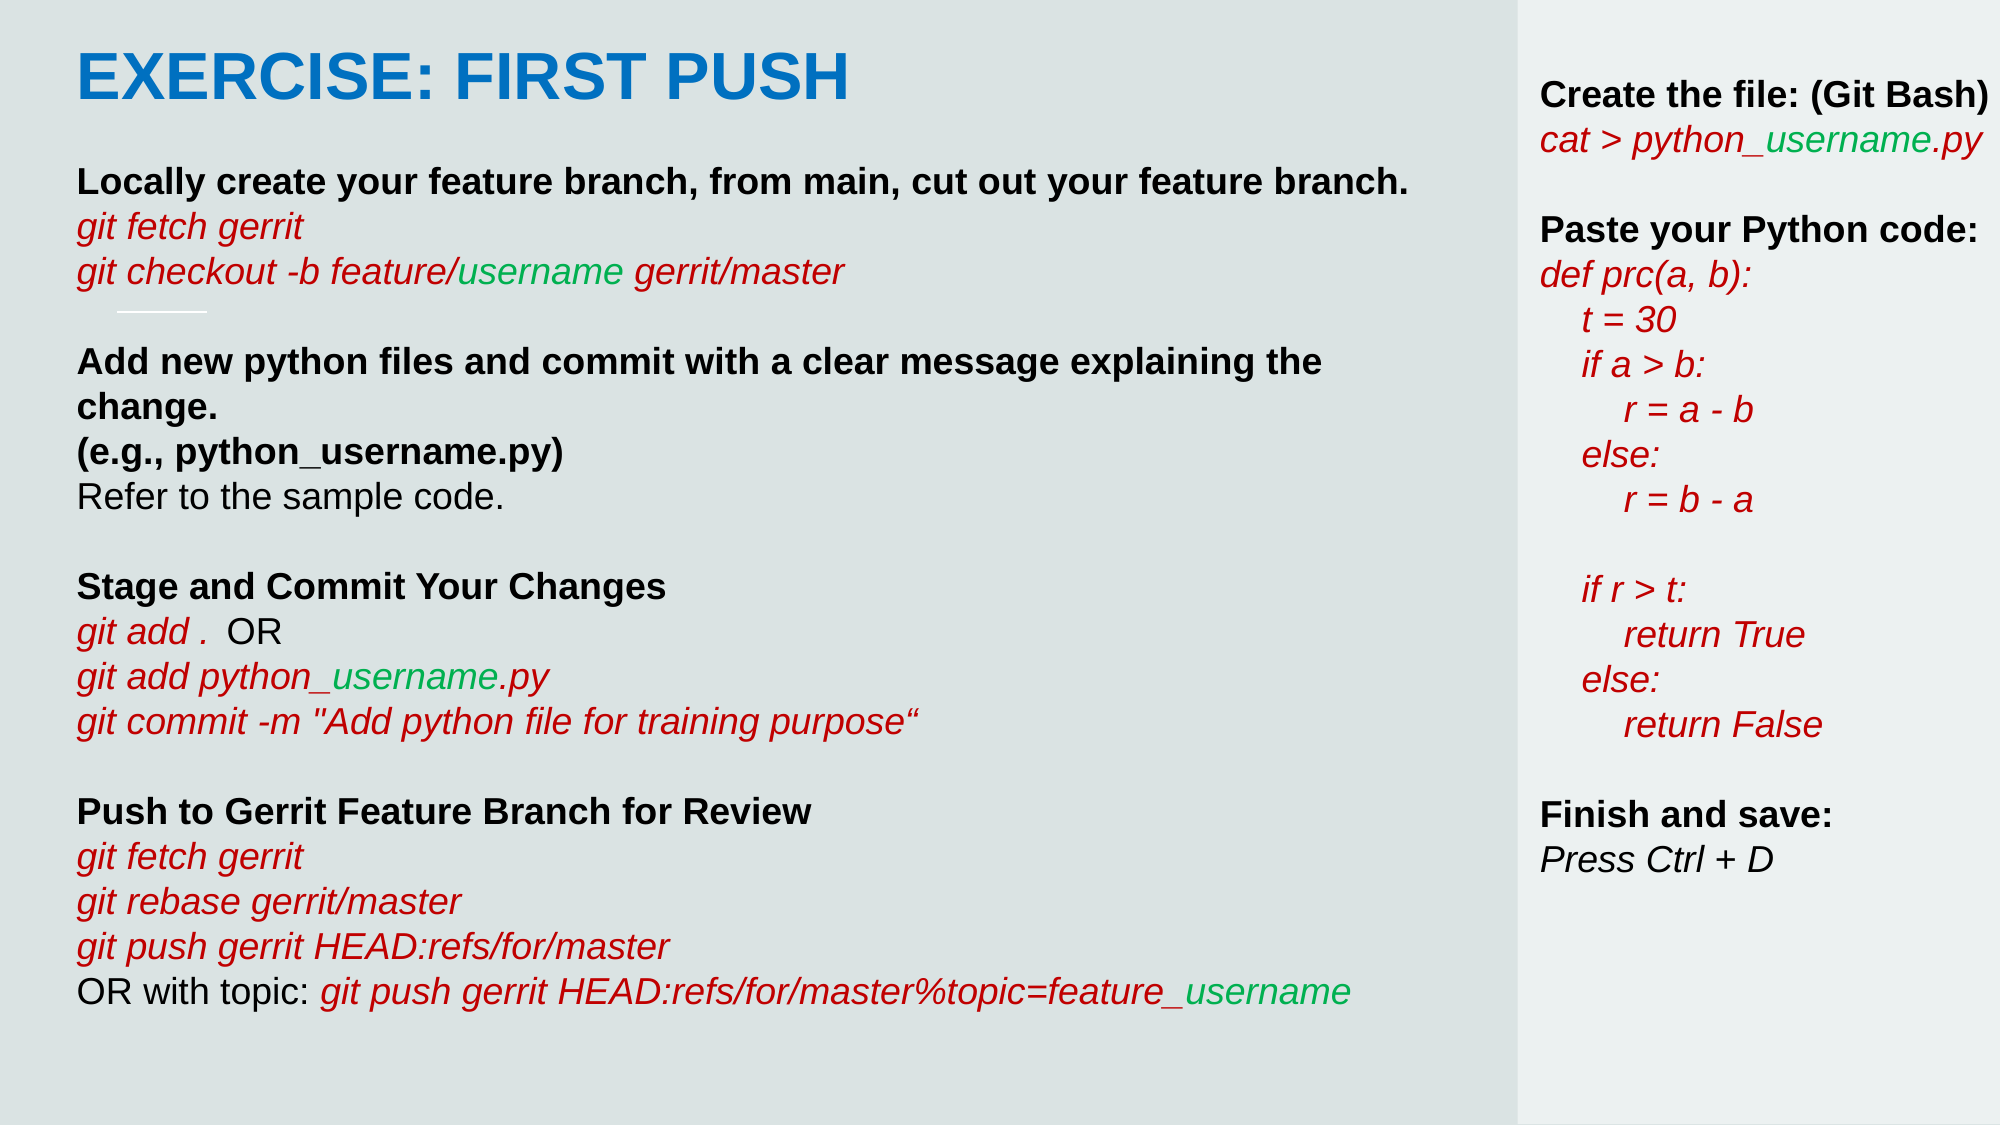

# Exercise: First Push
Create the file: (Git Bash)
cat > python_username.py

Paste your Python code:
def prc(a, b):
    t = 30
    if a > b:
        r = a - b
    else:
        r = b - a

    if r > t:
        return True
    else:
        return False

Finish and save:
Press Ctrl + D

Locally create your feature branch, from main, cut out your feature branch.
git fetch gerrit
git checkout -b feature/username gerrit/master

Add new python files and commit with a clear message explaining the change.
(e.g., python_username.py)
Refer to the sample code.

Stage and Commit Your Changes
git add . 	OR
git add python_username.py
git commit -m "Add python file for training purpose“

Push to Gerrit Feature Branch for Review
git fetch gerrit
git rebase gerrit/master
git push gerrit HEAD:refs/for/master
OR with topic: git push gerrit HEAD:refs/for/master%topic=feature_username